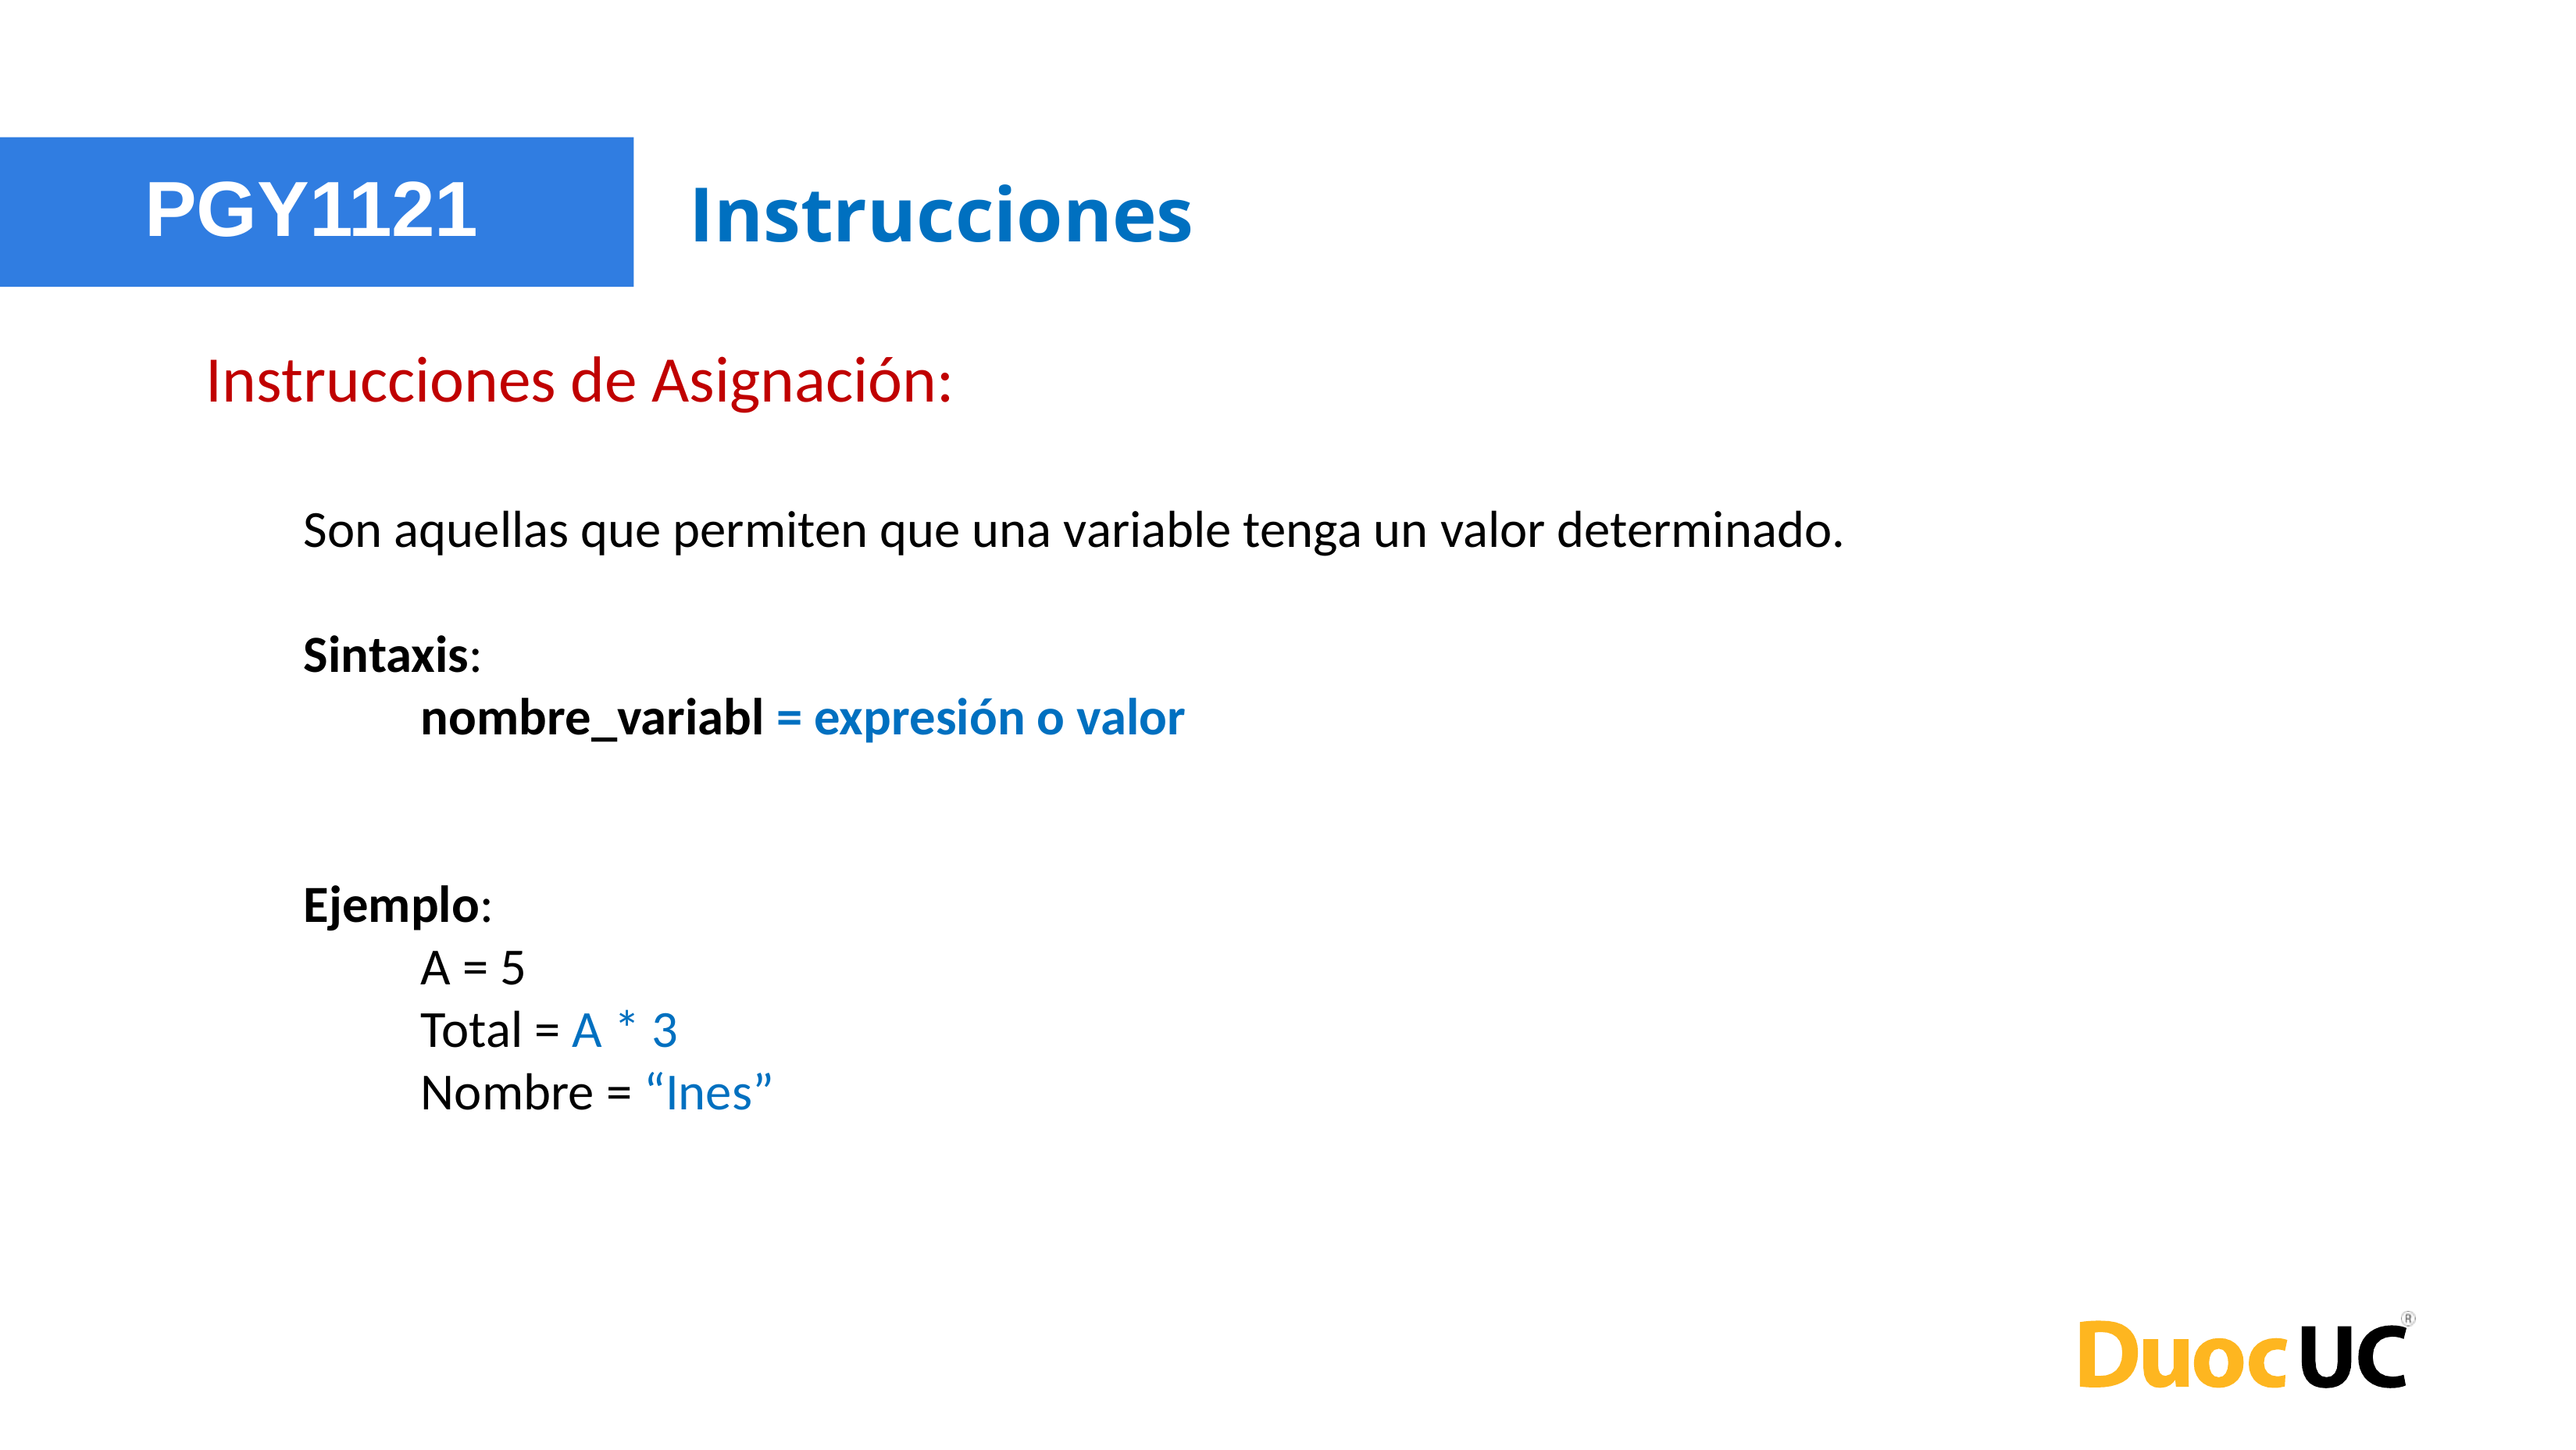

PGY1121
Instrucciones
Instrucciones de Asignación:
Son aquellas que permiten que una variable tenga un valor determinado.
Sintaxis:
	nombre_variabl = expresión o valor

Ejemplo:
	A = 5
	Total = A * 3
	Nombre = “Ines”